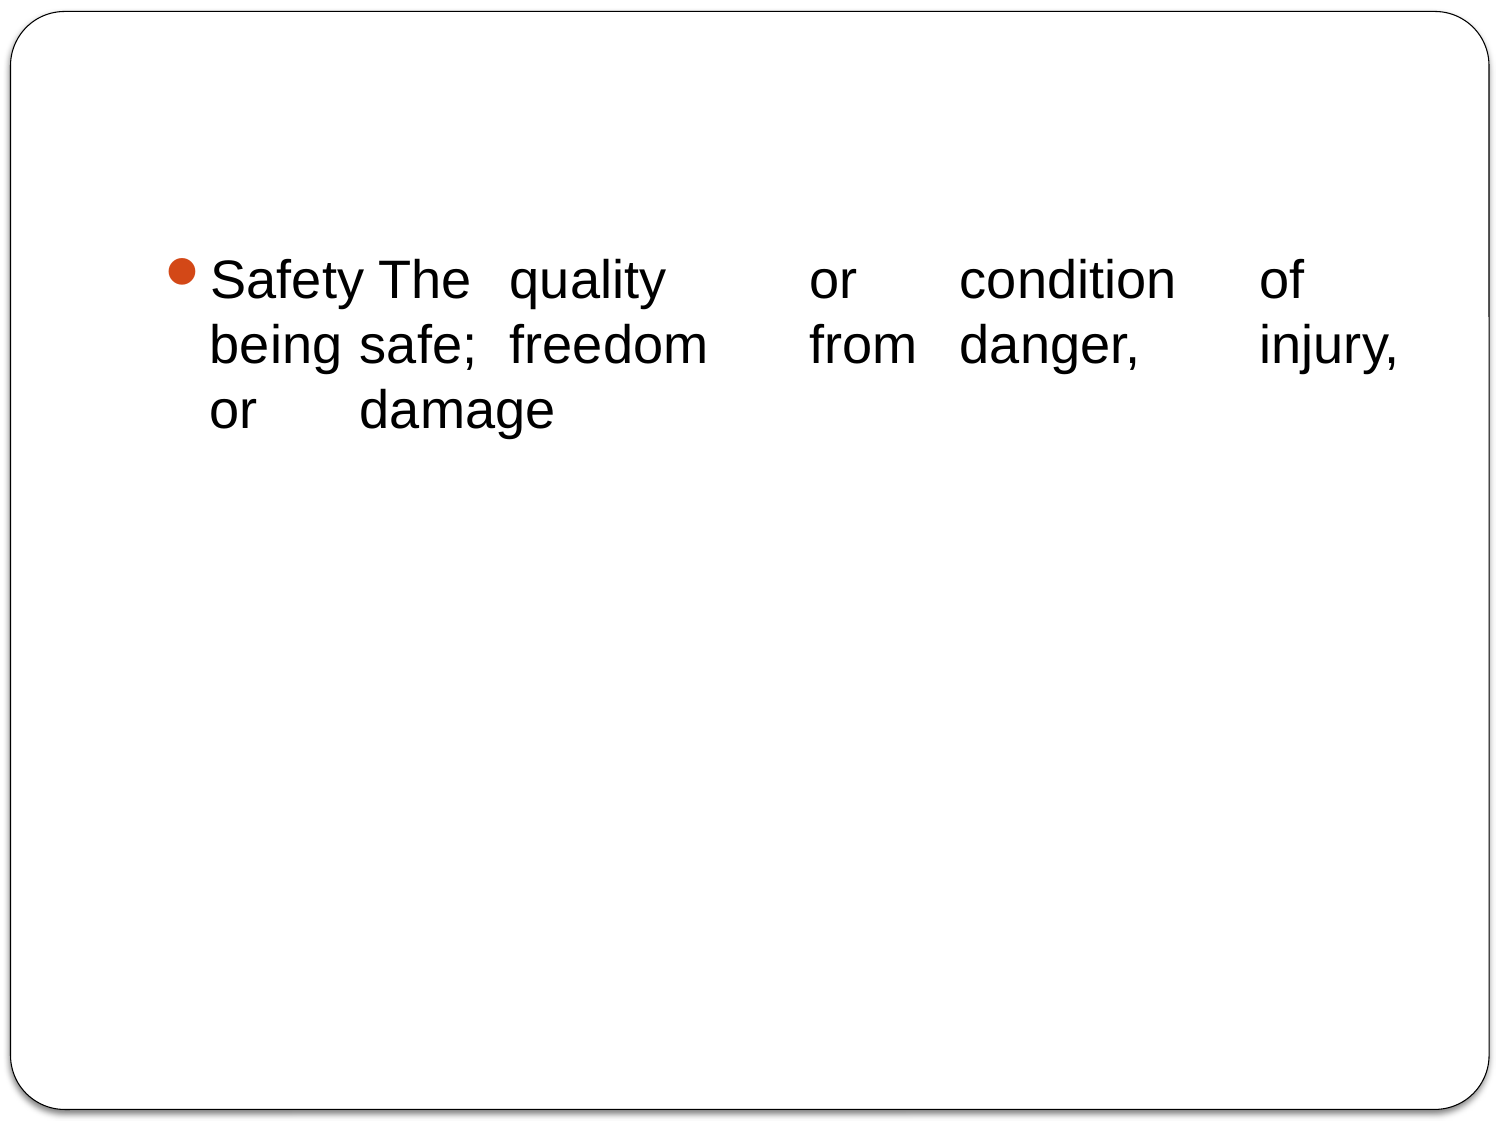

#
Safety The	quality	or	condition	of	being	safe;	freedom	from	danger,	injury,	or	damage